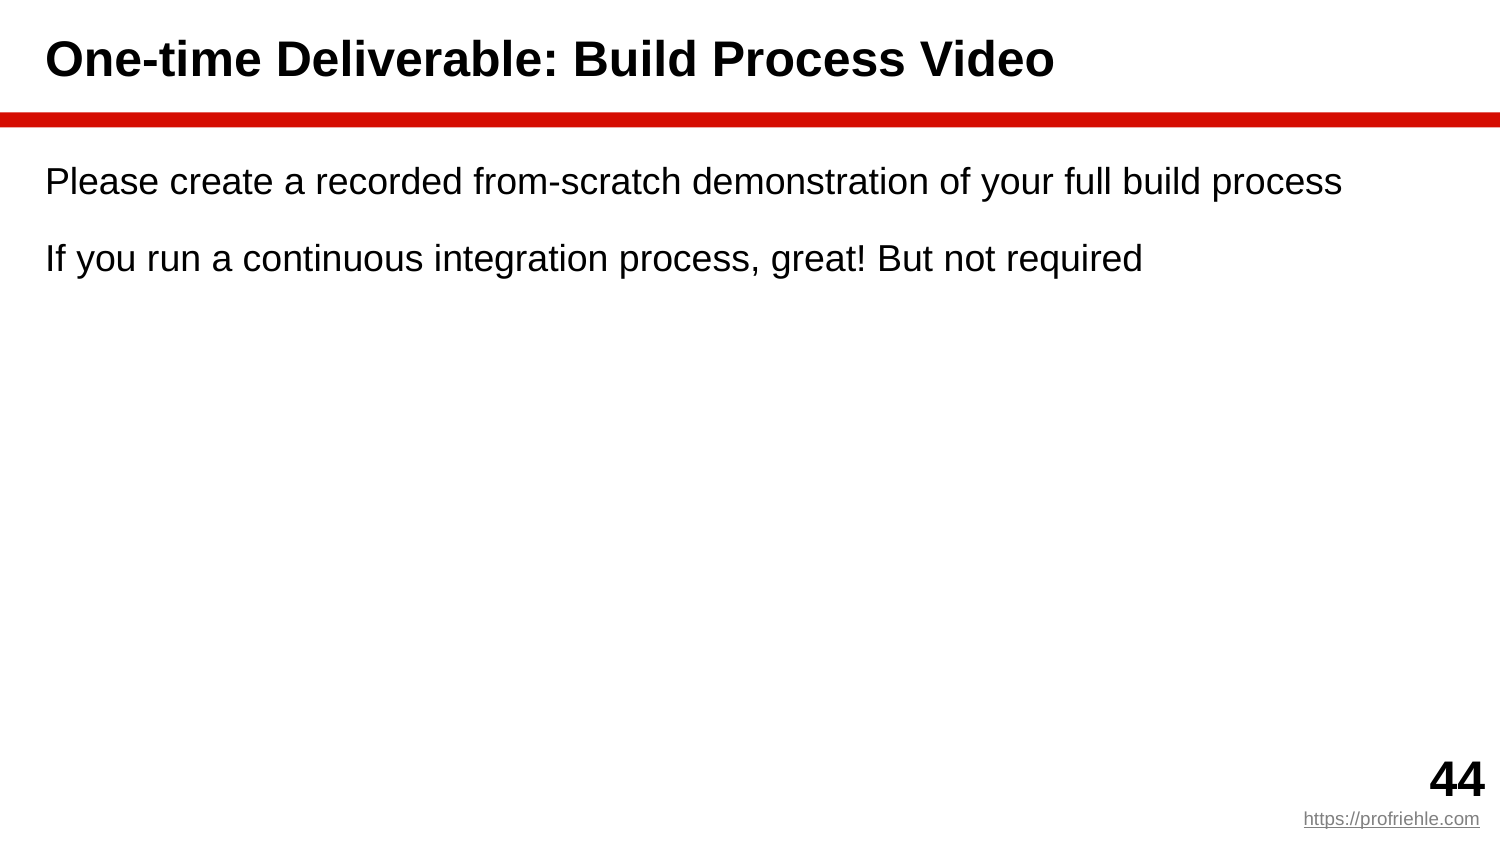

# One-time Deliverable: Build Process Video
Please create a recorded from-scratch demonstration of your full build process
If you run a continuous integration process, great! But not required
44
https://profriehle.com